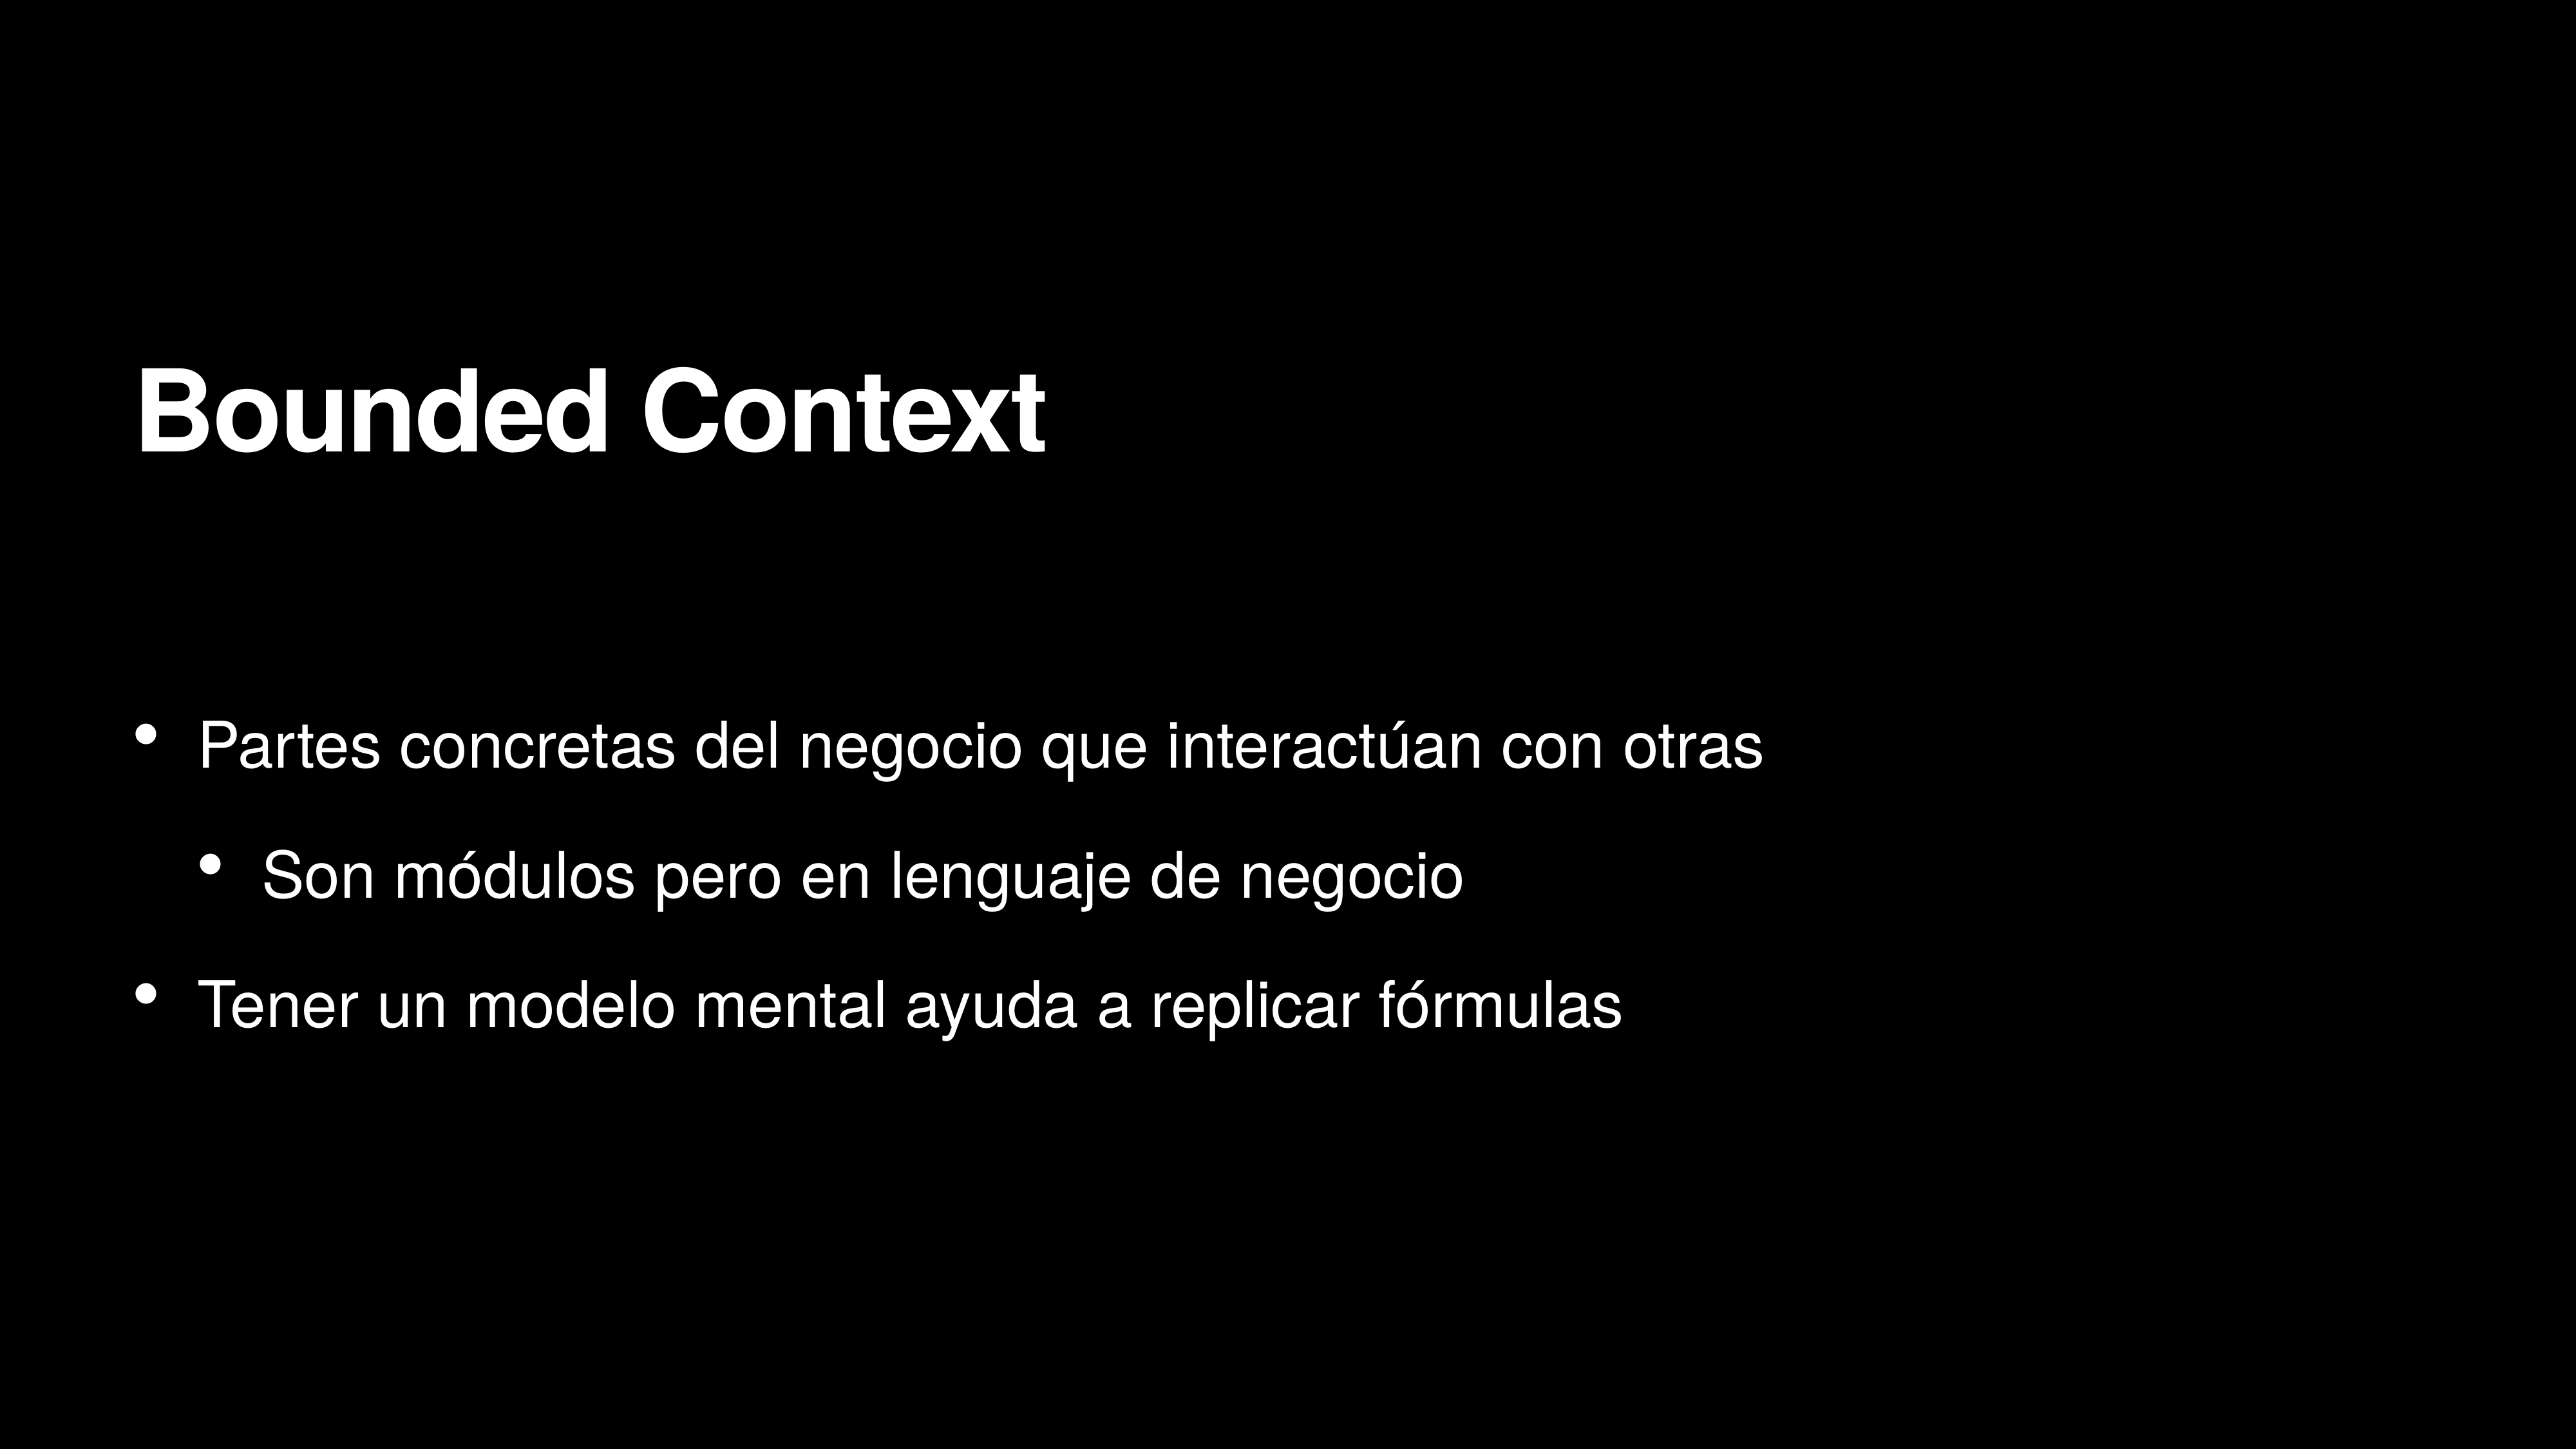

# Bounded Context

Partes concretas del negocio que interactúan con otras
Son módulos pero en lenguaje de negocio
Tener un modelo mental ayuda a replicar fórmulas